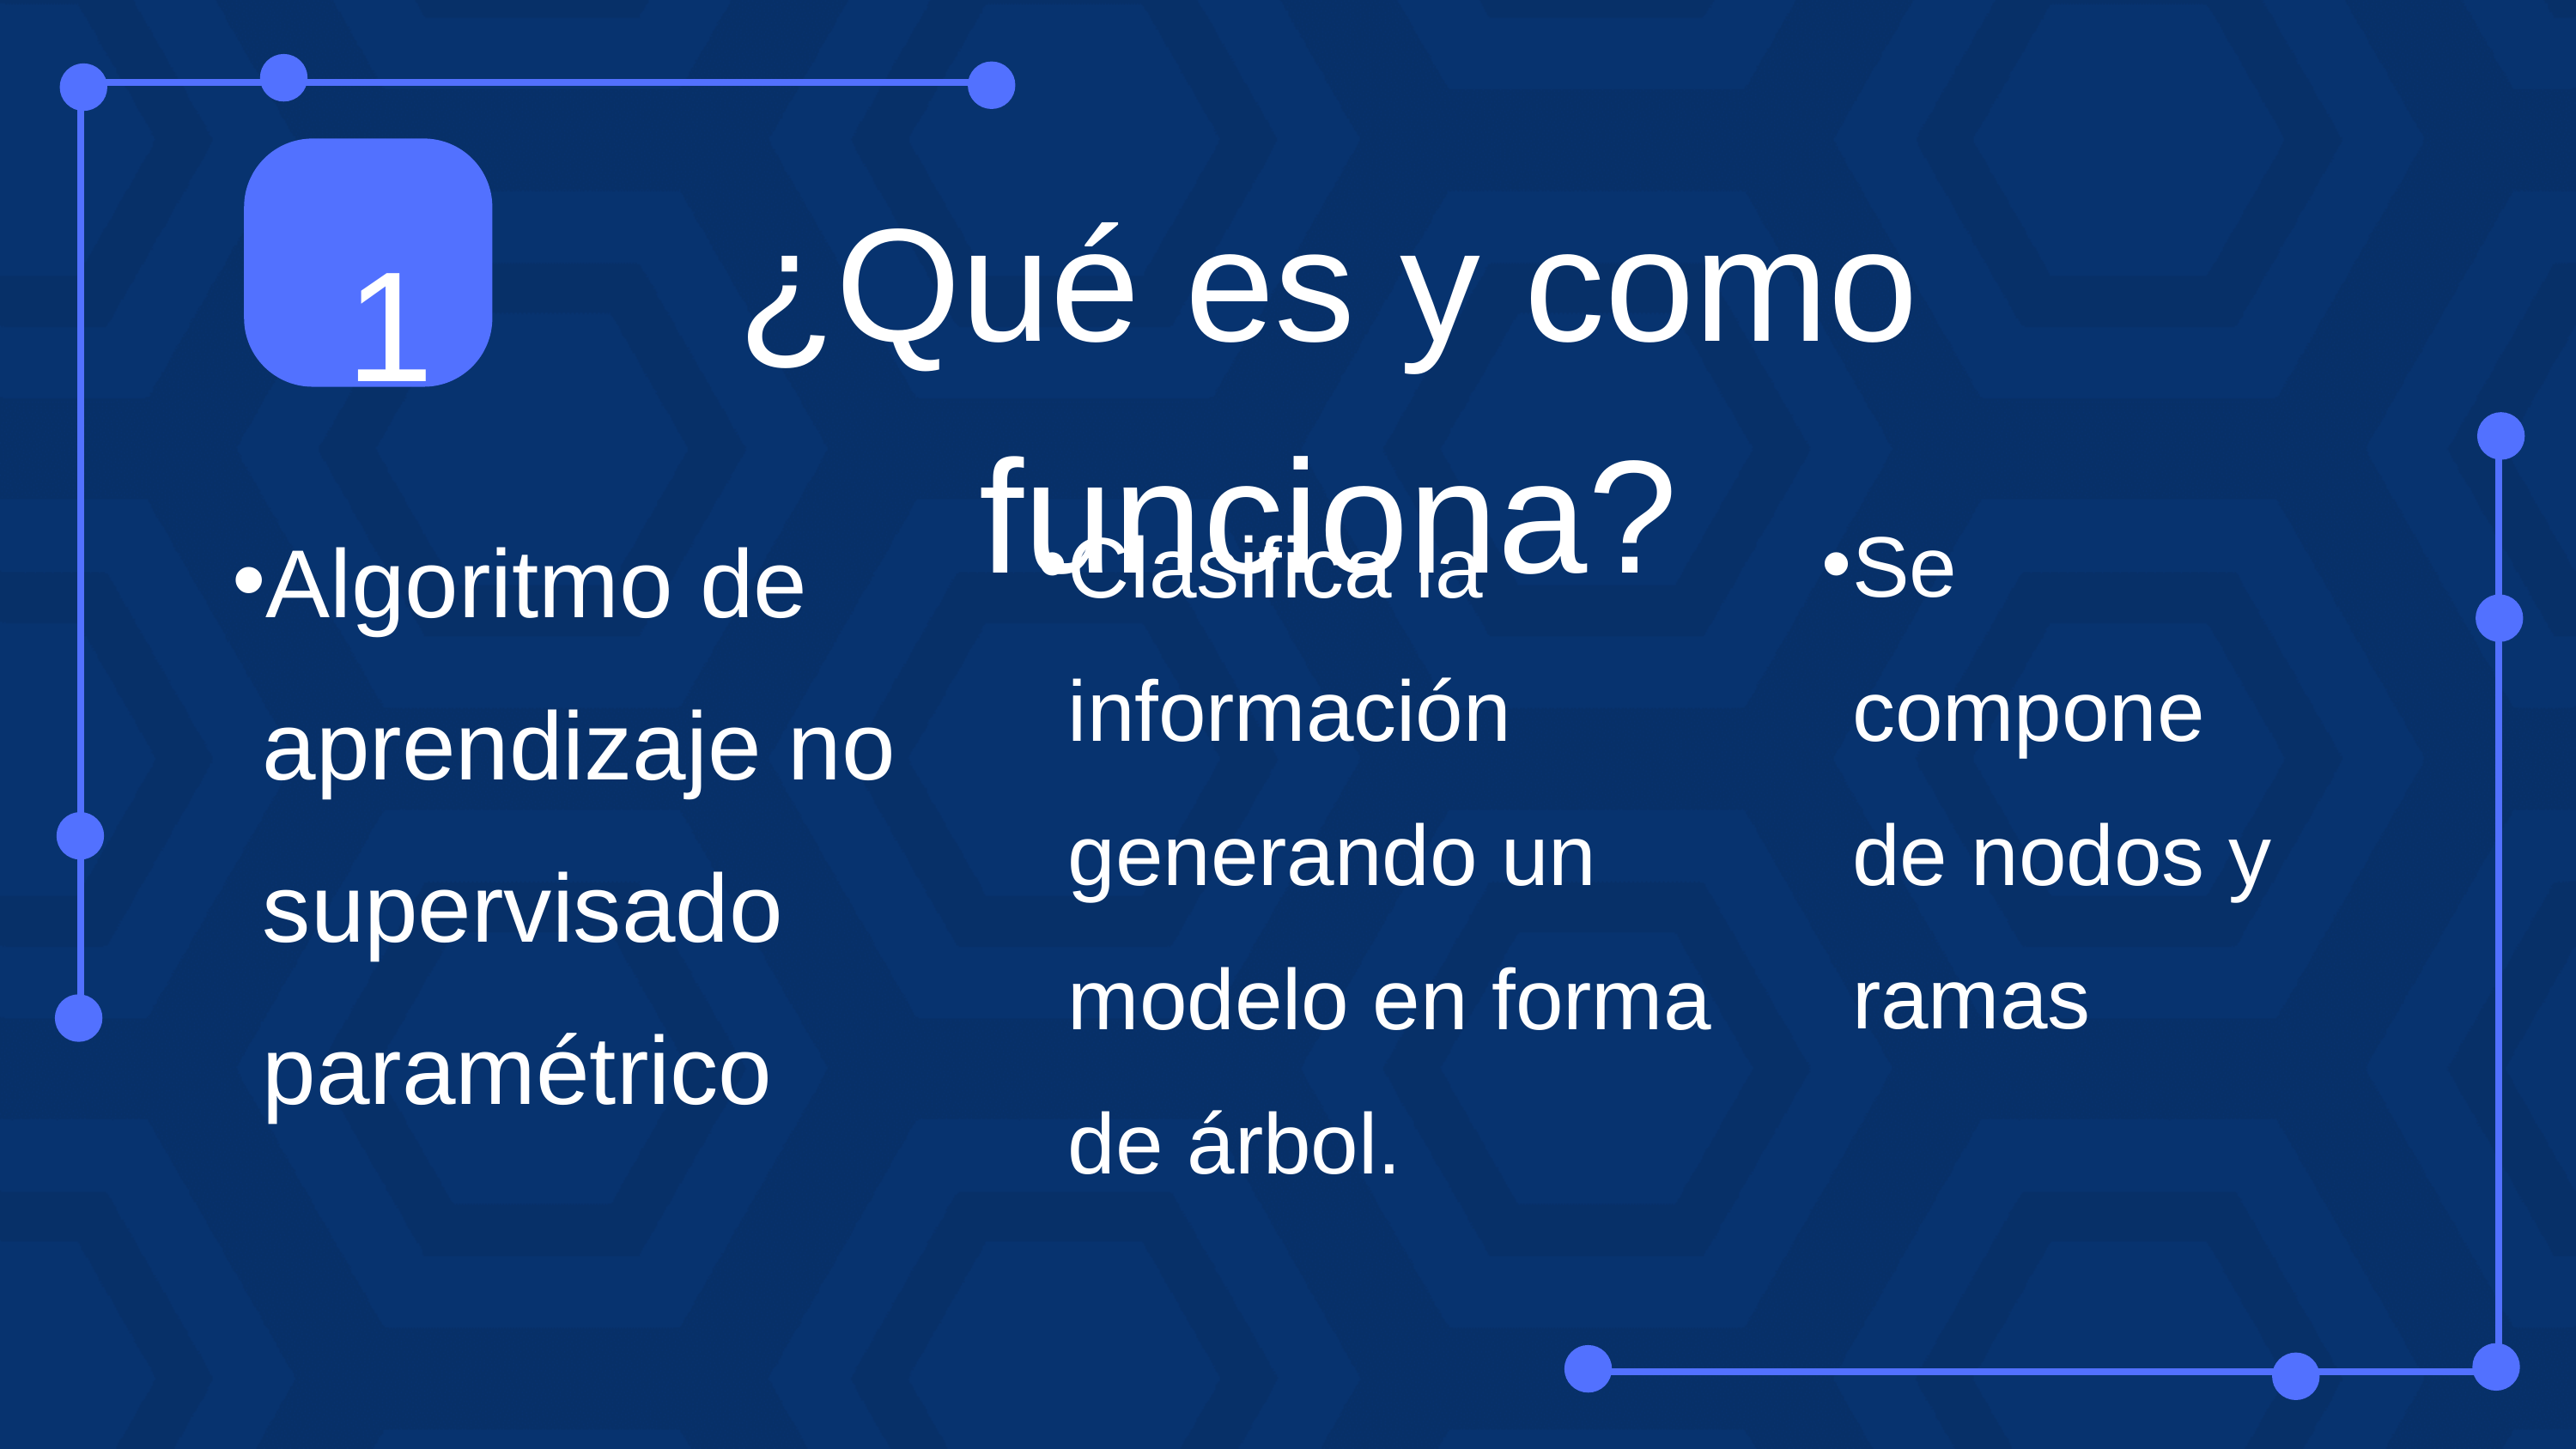

1
¿Qué es y como funciona?

Se compone de nodos y ramas
Clasifica la información generando un modelo en forma de árbol.
Algoritmo de aprendizaje no supervisado paramétrico